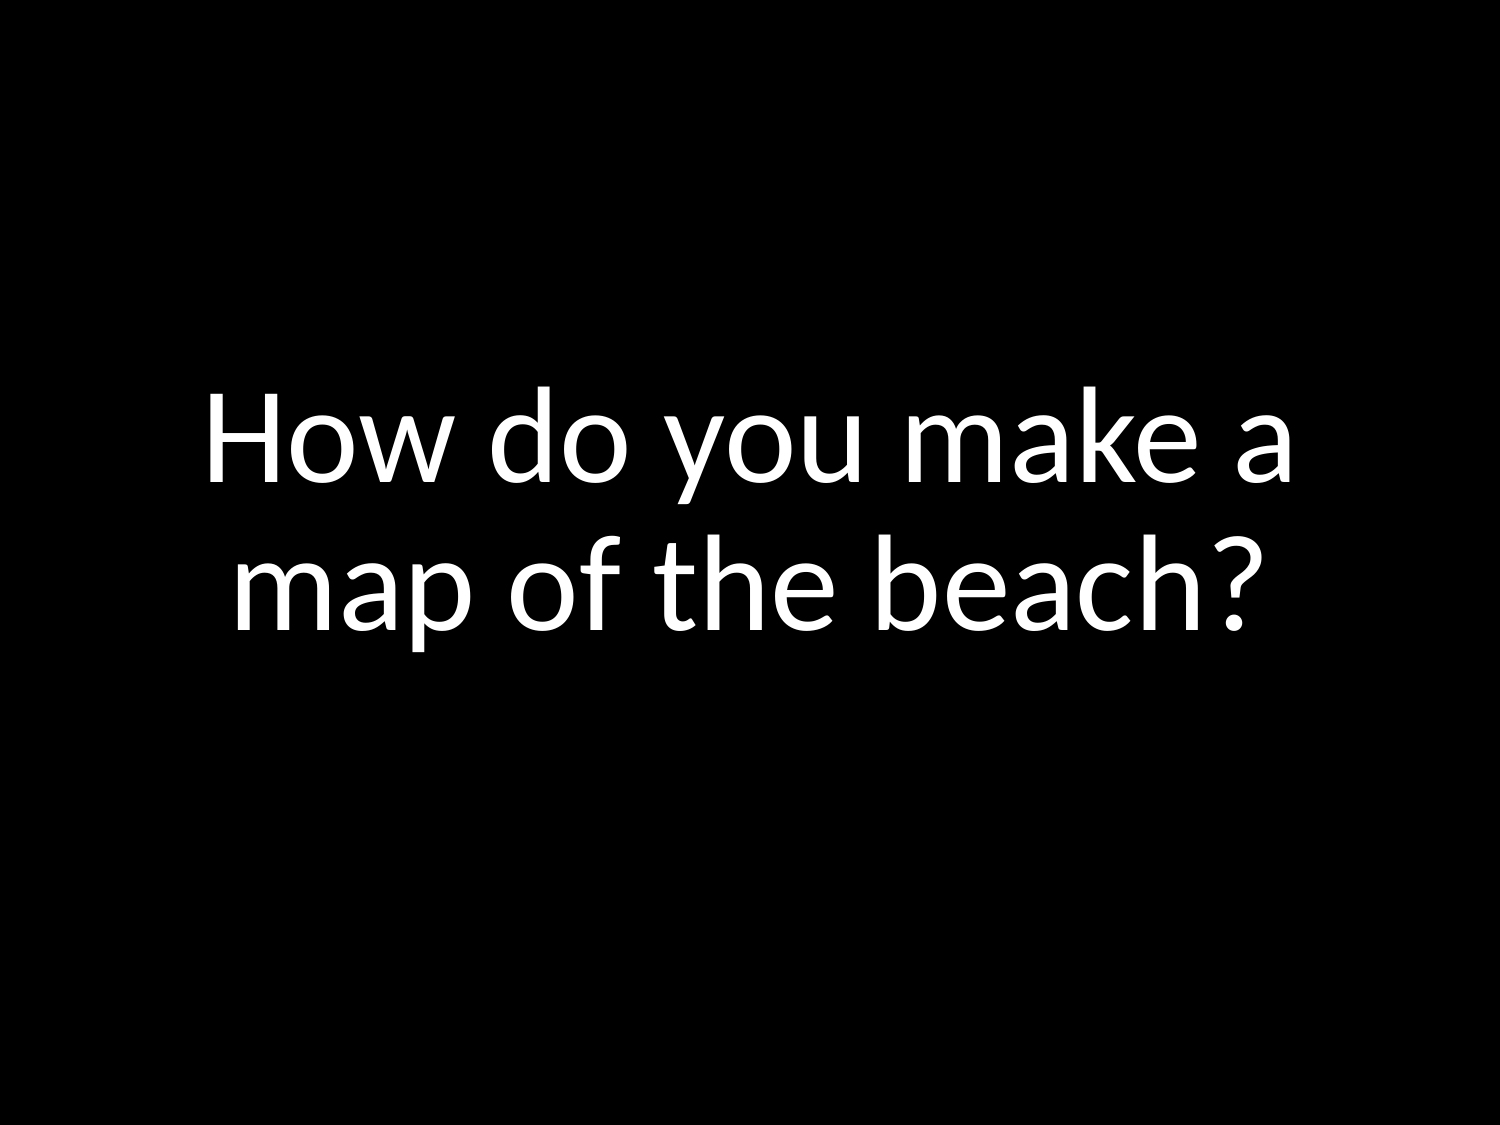

# How do you make a map of the beach?